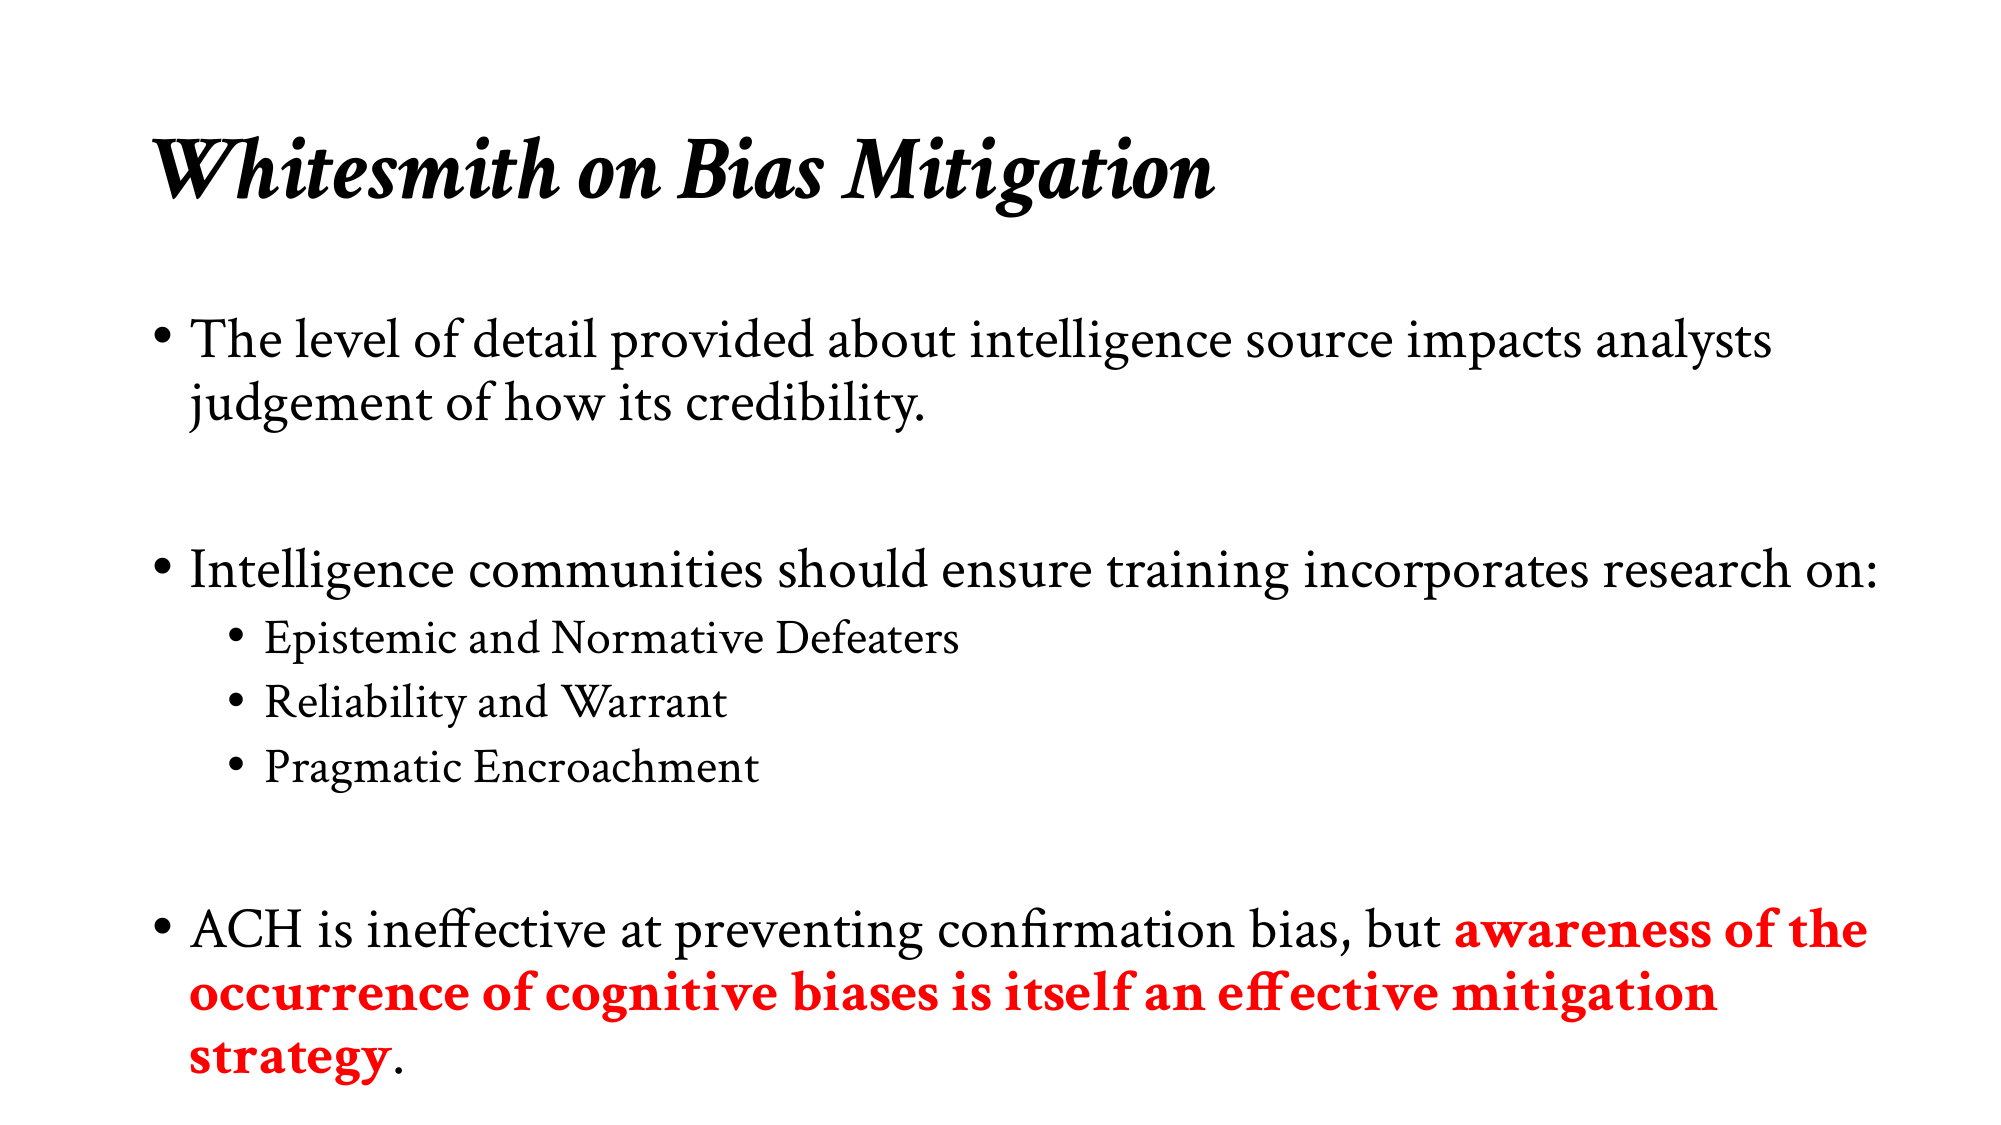

# Whitesmith on Bias Mitigation
The level of detail provided about intelligence source impacts analysts judgement of how its credibility.

Intelligence communities should ensure training incorporates research on:
Epistemic and Normative Defeaters
Reliability and Warrant
Pragmatic Encroachment

ACH is ineffective at preventing confirmation bias, but awareness of the occurrence of cognitive biases is itself an effective mitigation strategy.